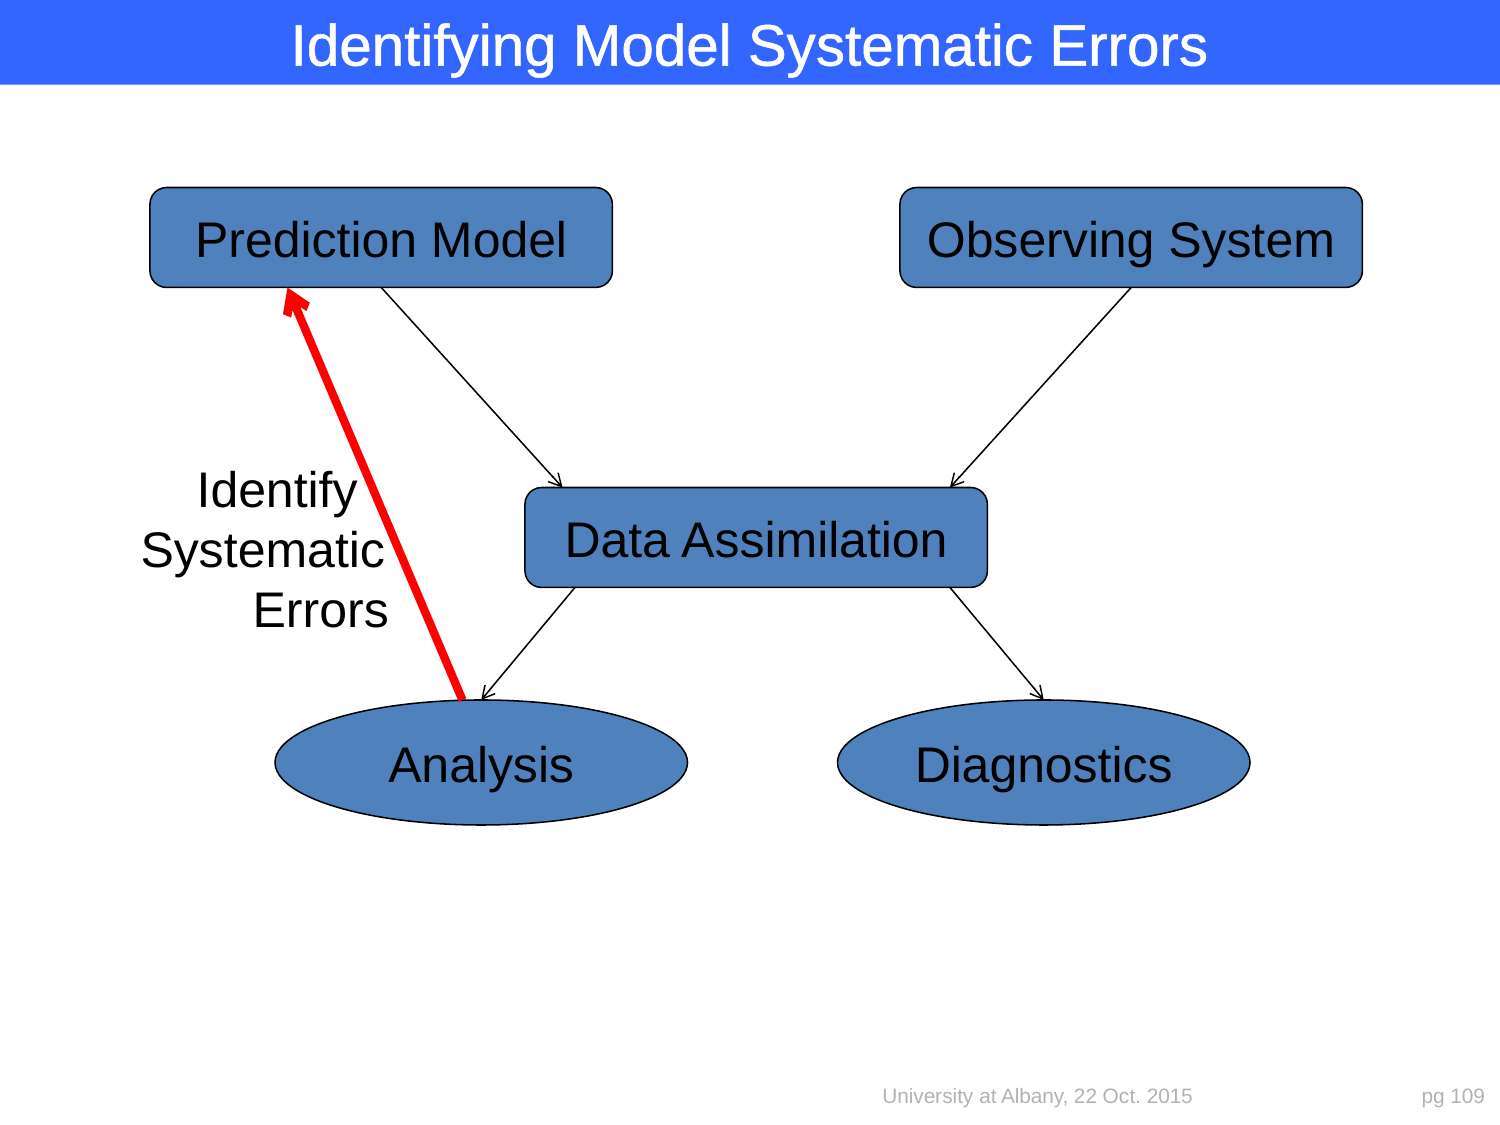

Identifying Model Systematic Errors
Prediction Model
Observing System
    Identify
Systematic
        Errors
Data Assimilation
Analysis
Diagnostics
University at Albany, 22 Oct. 2015
pg 109